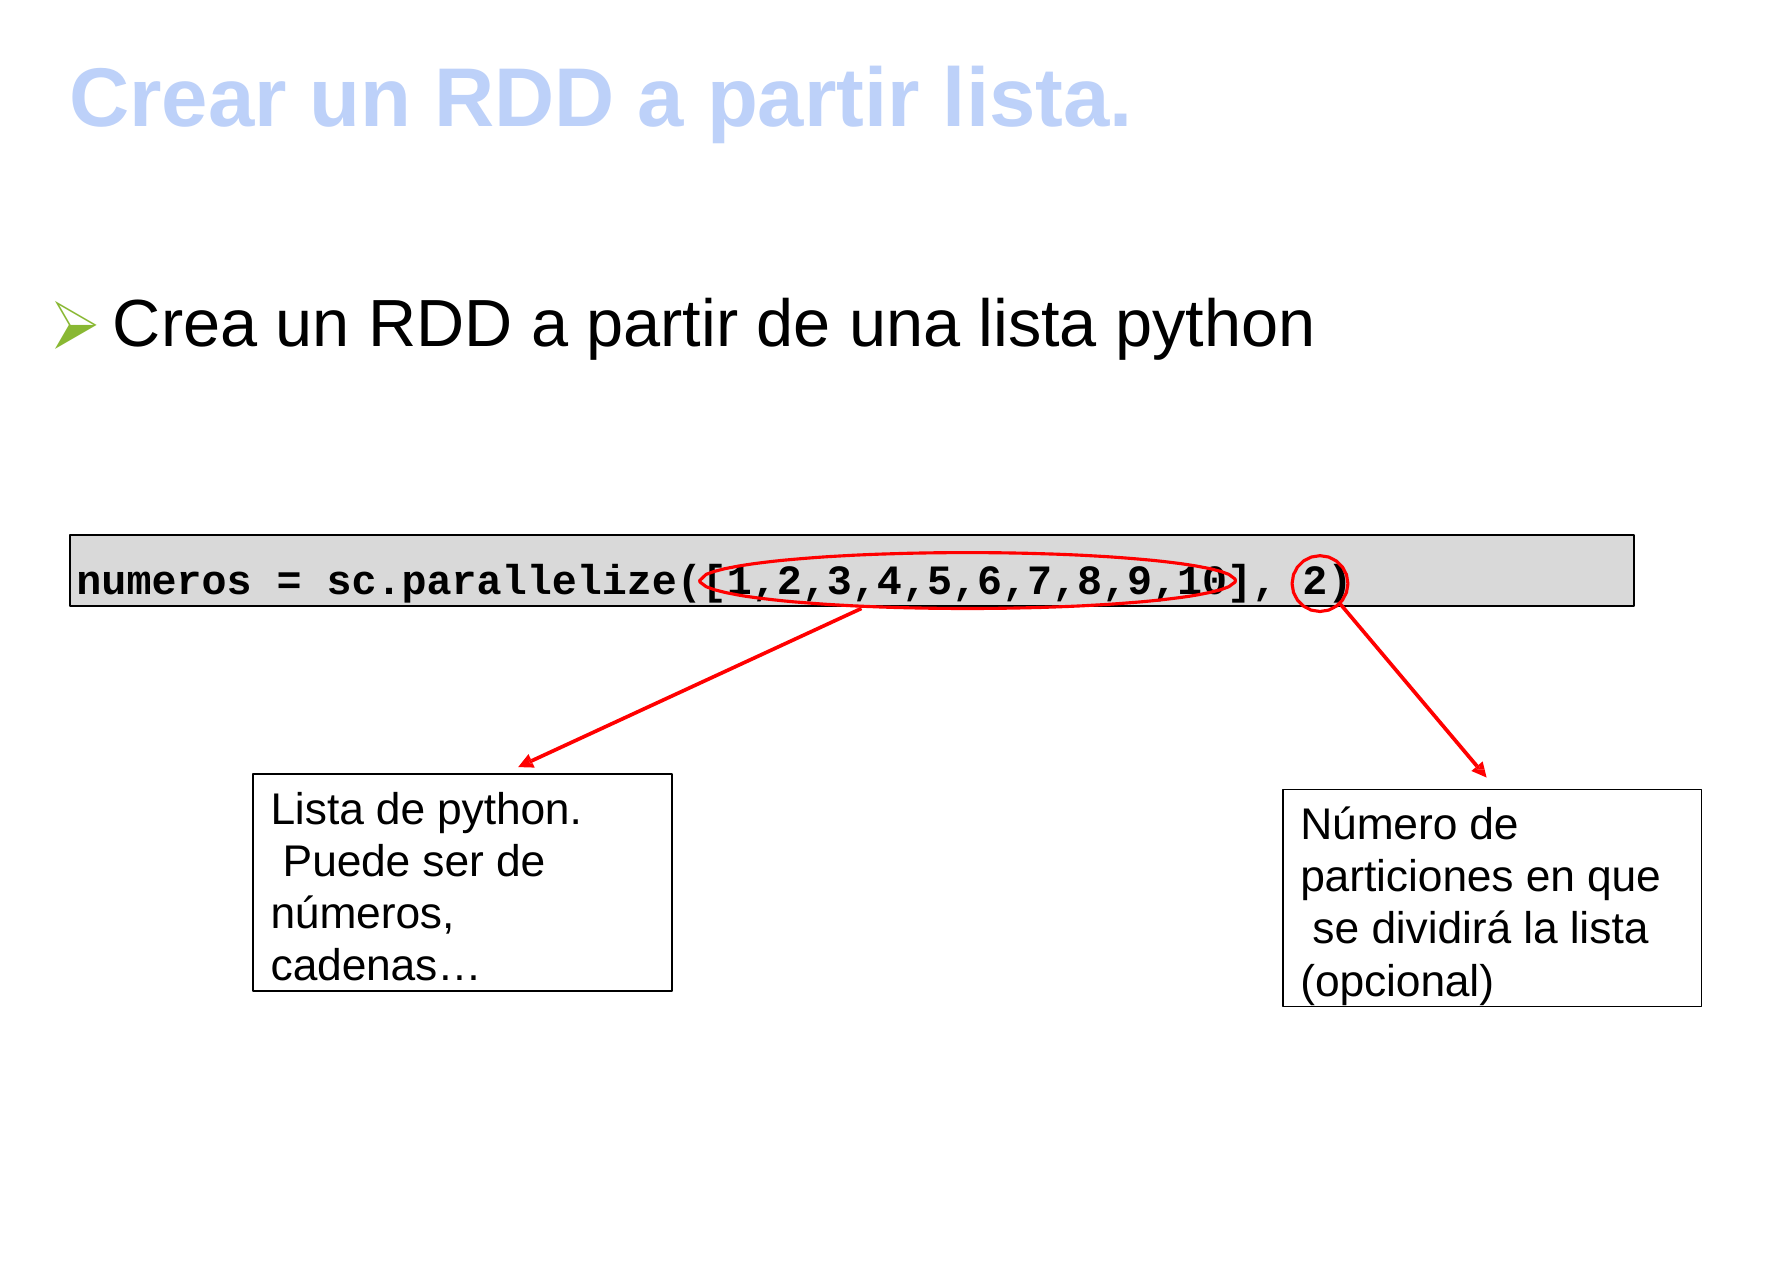

Crear un RDD a partir lista.
Máster en Big Data y Data Science
Ecosistema Spark
22
Crea un RDD a partir de una lista python

numeros = sc.parallelize([1,2,3,4,5,6,7,8,9,10], 2)

Lista de python.  Puede ser de  números,  cadenas…
Número de  particiones en que  se dividirá la lista  (opcional)